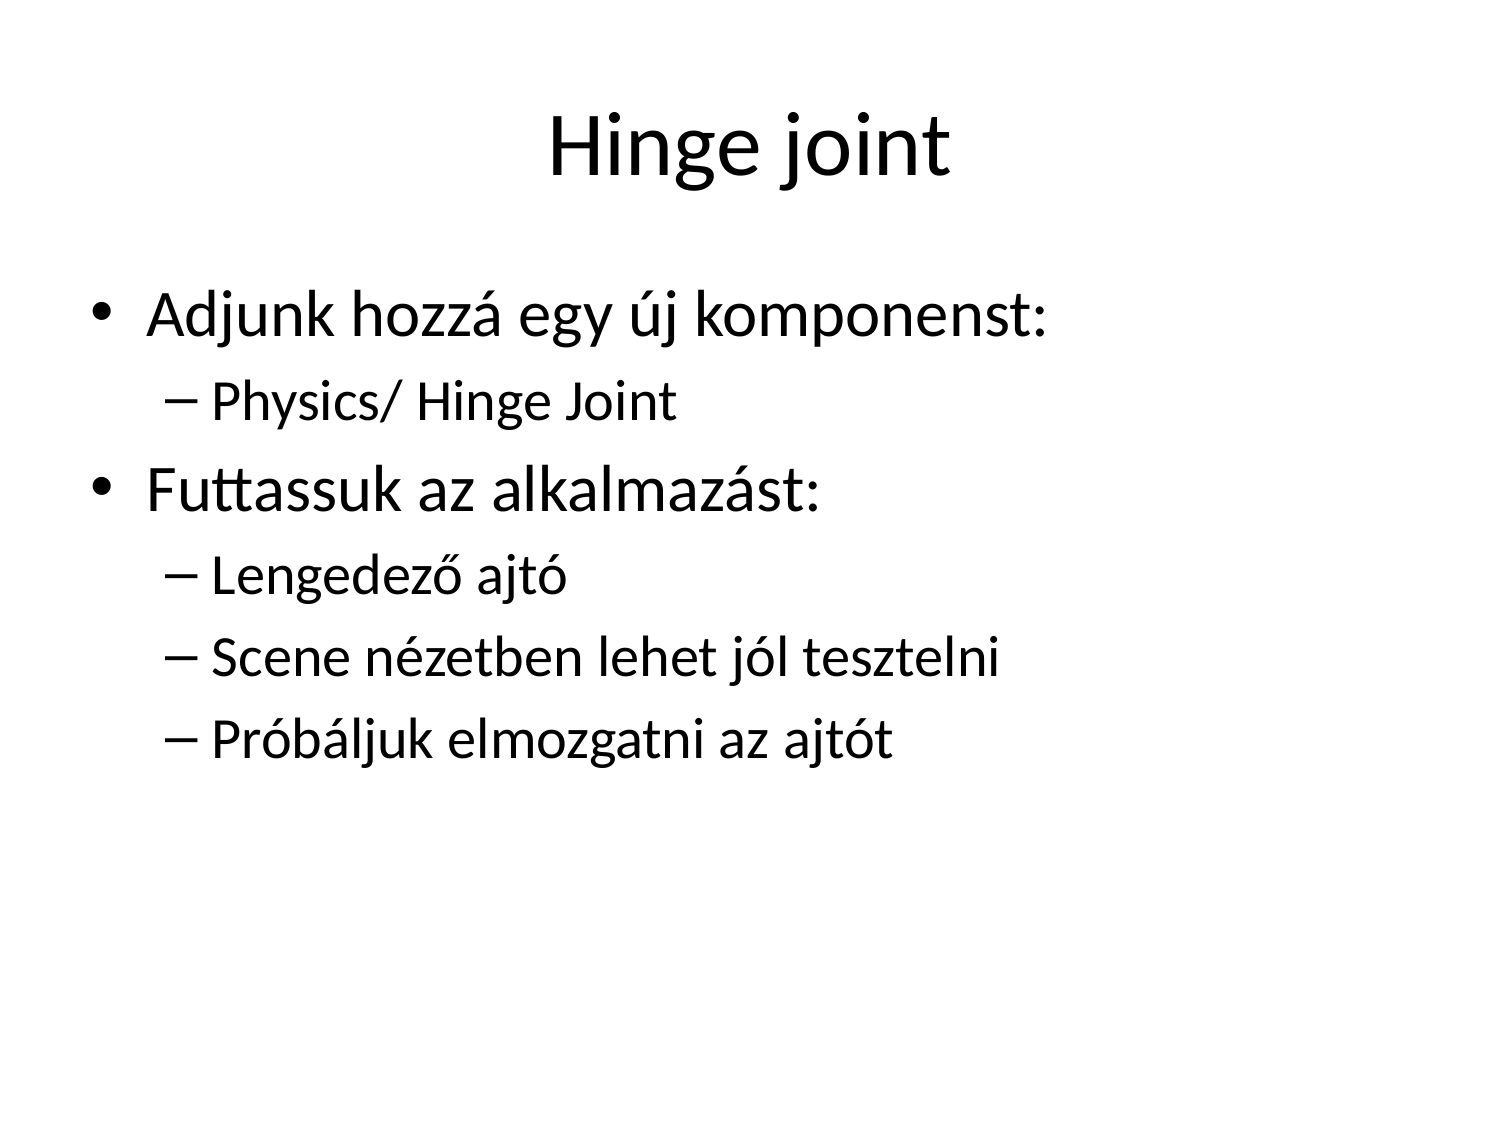

# Hinge joint
Adjunk hozzá egy új komponenst:
Physics/ Hinge Joint
Futtassuk az alkalmazást:
Lengedező ajtó
Scene nézetben lehet jól tesztelni
Próbáljuk elmozgatni az ajtót